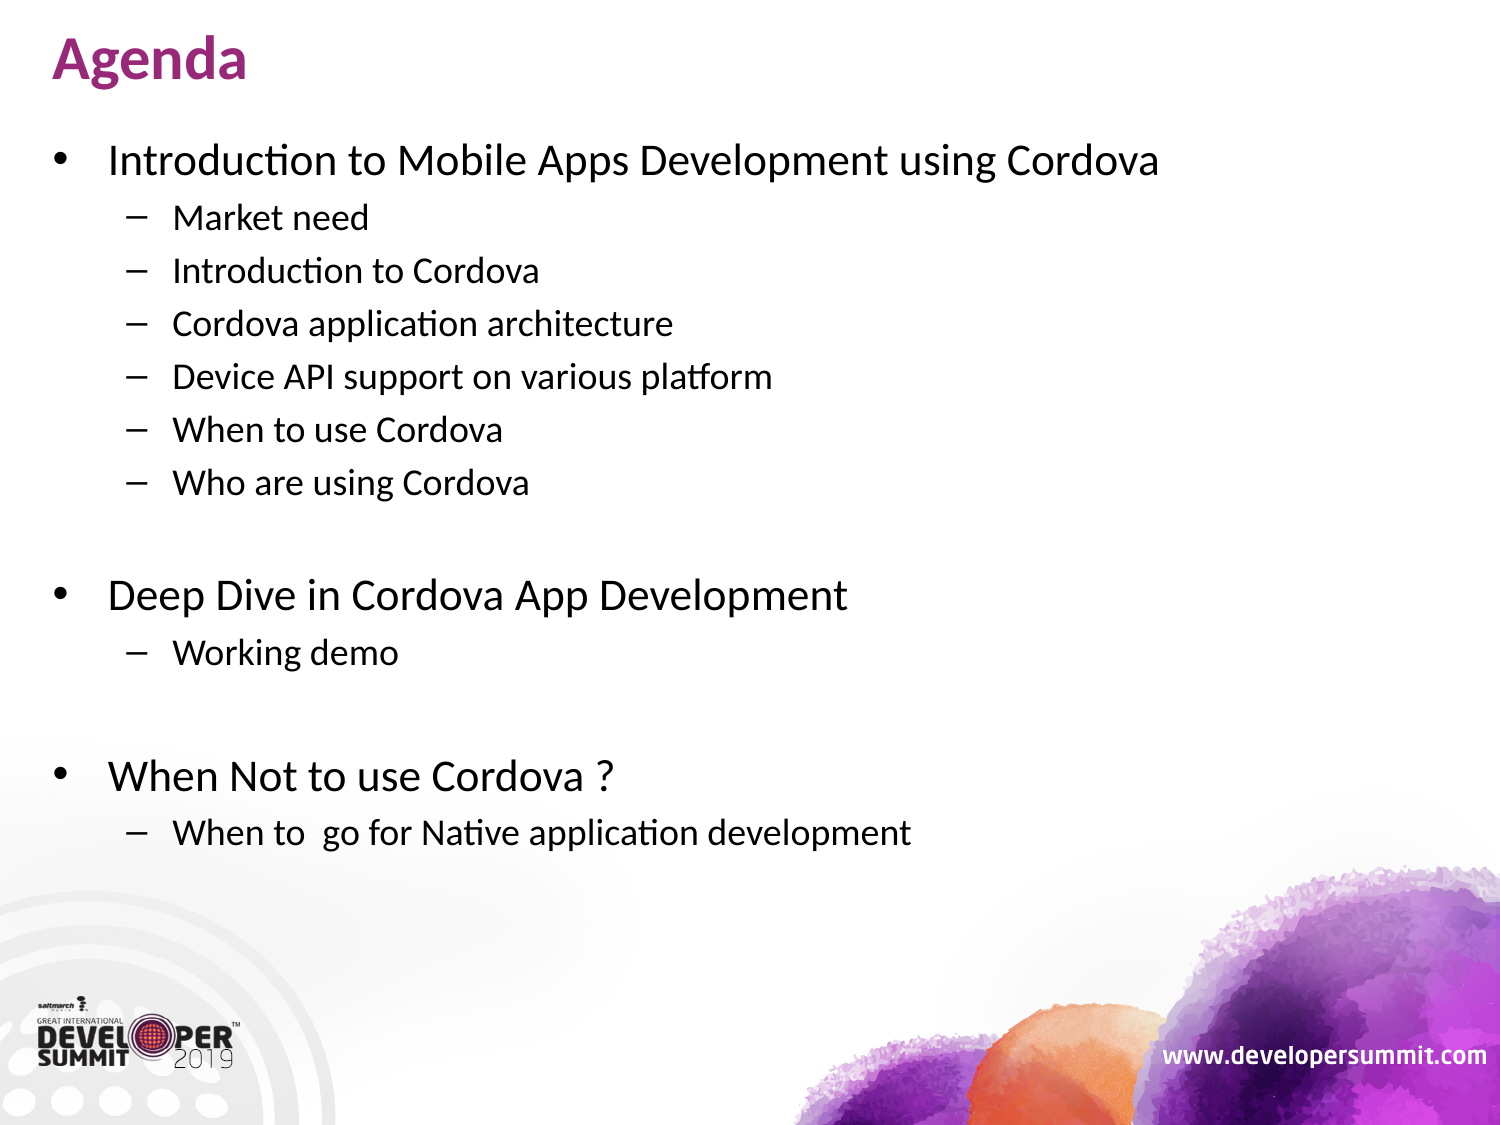

# Agenda
Introduction to Mobile Apps Development using Cordova
Market need
Introduction to Cordova
Cordova application architecture
Device API support on various platform
When to use Cordova
Who are using Cordova

Deep Dive in Cordova App Development
Working demo

When Not to use Cordova ?
When to  go for Native application development